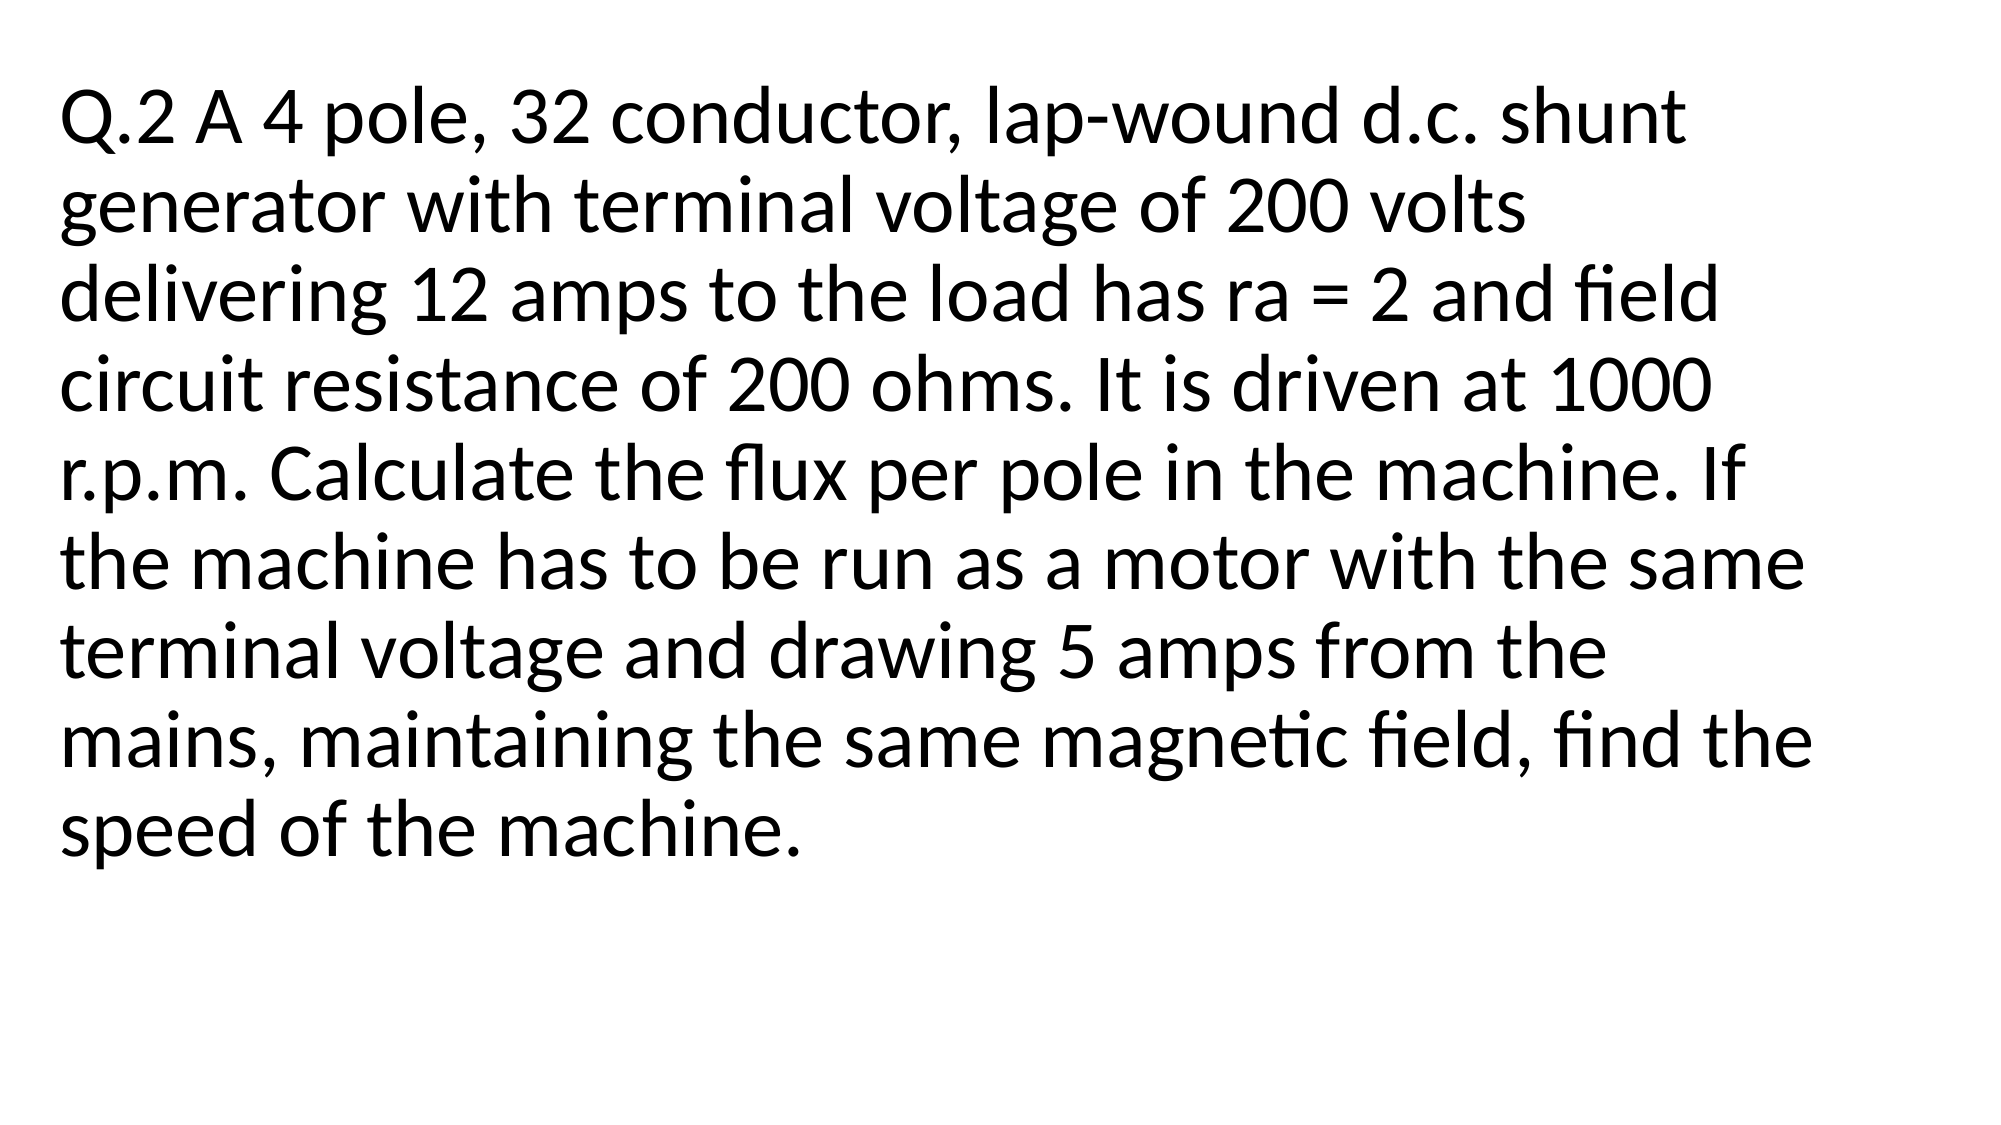

# Q.2 A 4 pole, 32 conductor, lap-wound d.c. shunt generator with terminal voltage of 200 volts delivering 12 amps to the load has ra = 2 and field circuit resistance of 200 ohms. It is driven at 1000 r.p.m. Calculate the flux per pole in the machine. If the machine has to be run as a motor with the same terminal voltage and drawing 5 amps from the mains, maintaining the same magnetic field, find the speed of the machine.